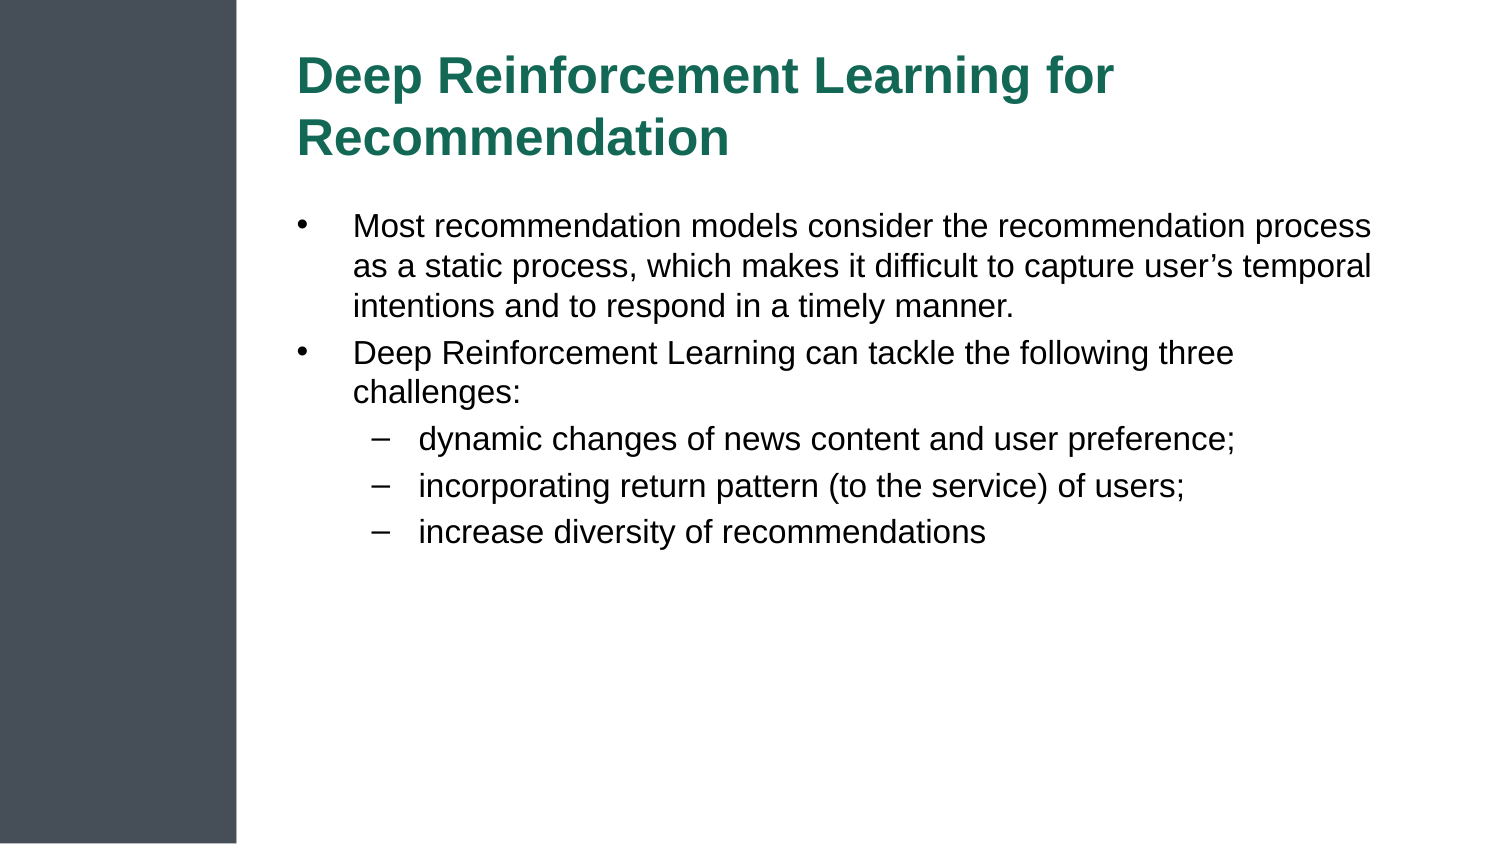

# Deep Reinforcement Learning for Recommendation
Most recommendation models consider the recommendation process as a static process, which makes it difficult to capture user’s temporal intentions and to respond in a timely manner.
Deep Reinforcement Learning can tackle the following three challenges:
dynamic changes of news content and user preference;
incorporating return pattern (to the service) of users;
increase diversity of recommendations